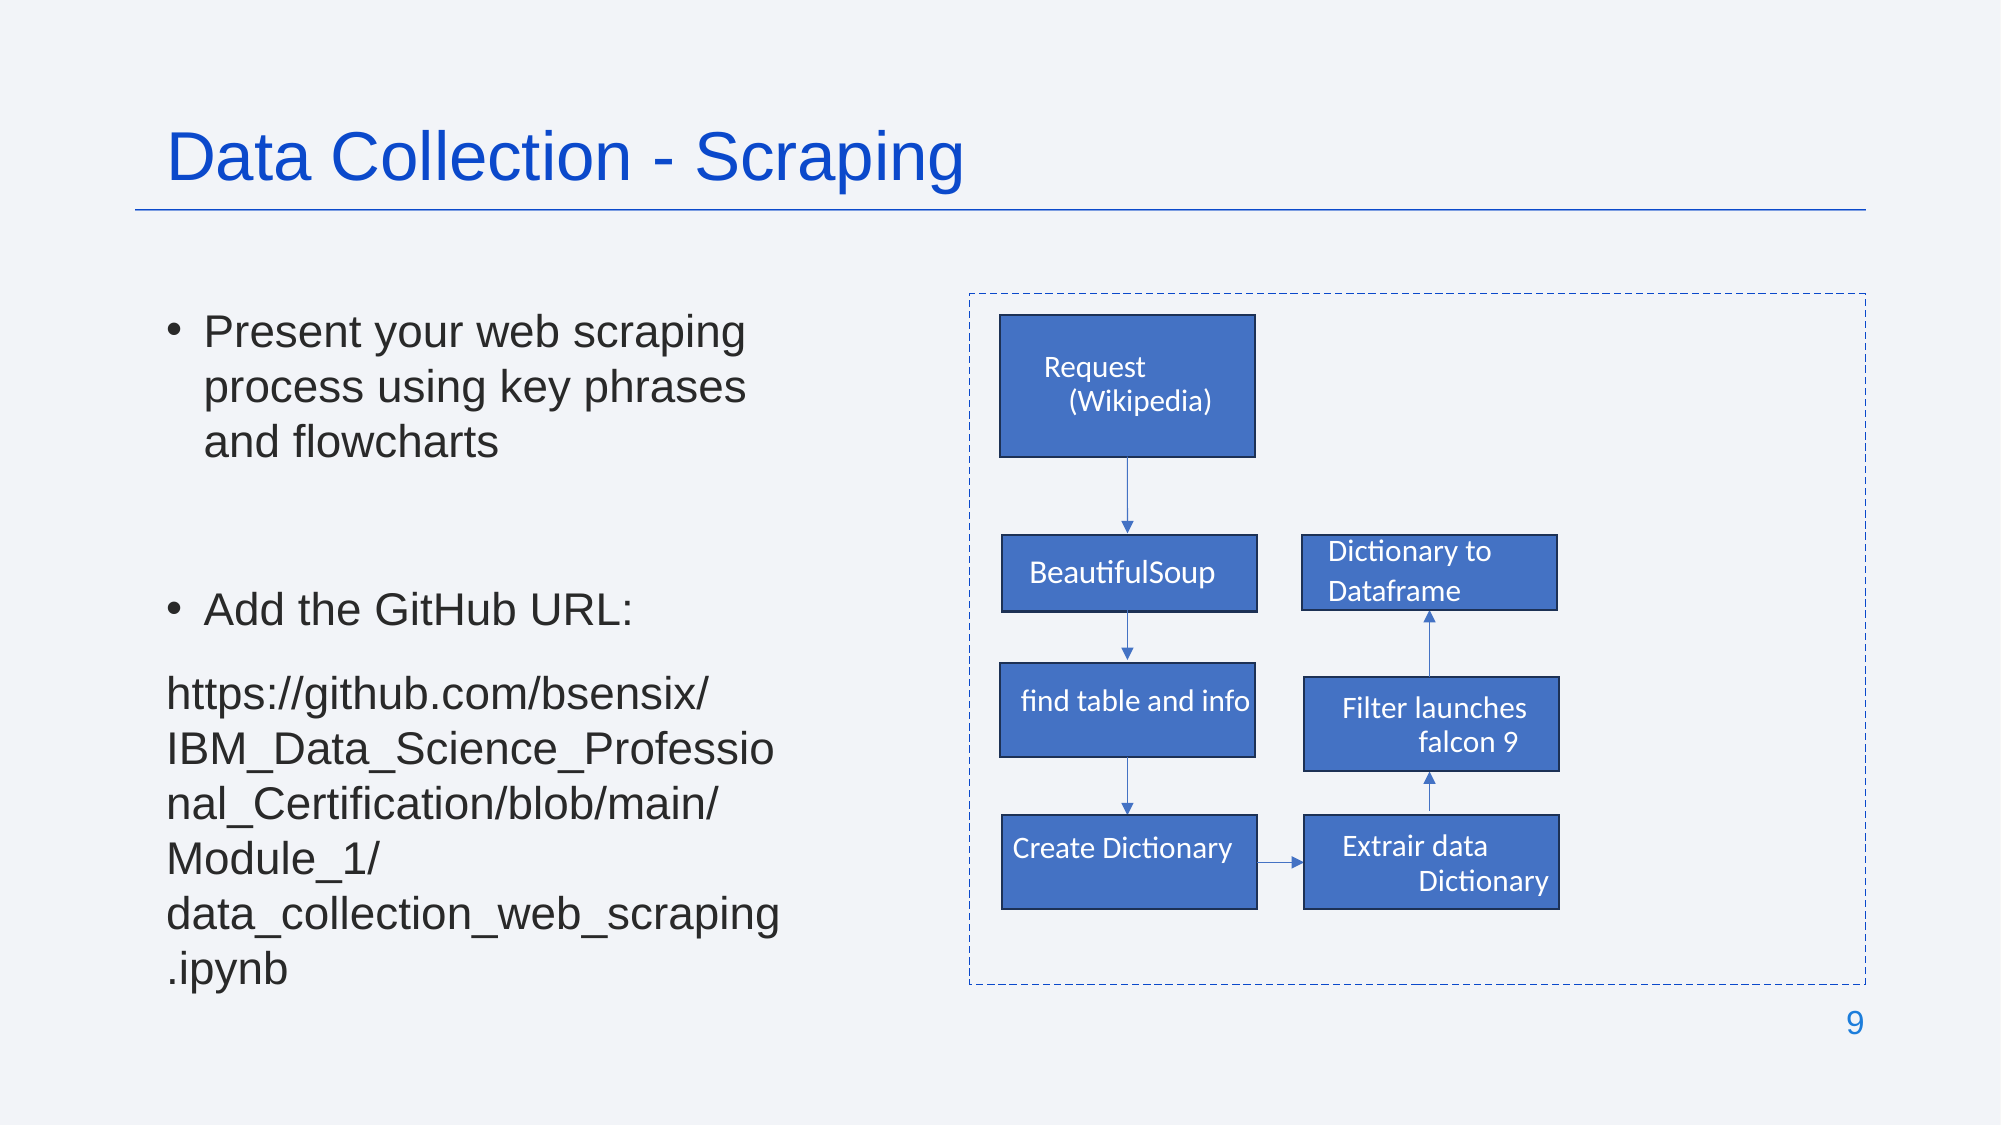

Data Collection - Scraping
Present your web scraping process using key phrases and flowcharts

Add the GitHub URL:
https://github.com/bsensix/IBM_Data_Science_Professional_Certification/blob/main/Module_1/data_collection_web_scraping.ipynb

Request
(Wikipedia)
Dictionary to
Dataframe

BeautifulSoup

find table and info
Filter launches
falcon 9

Extrair data
Dictionary
Create Dictionary
9